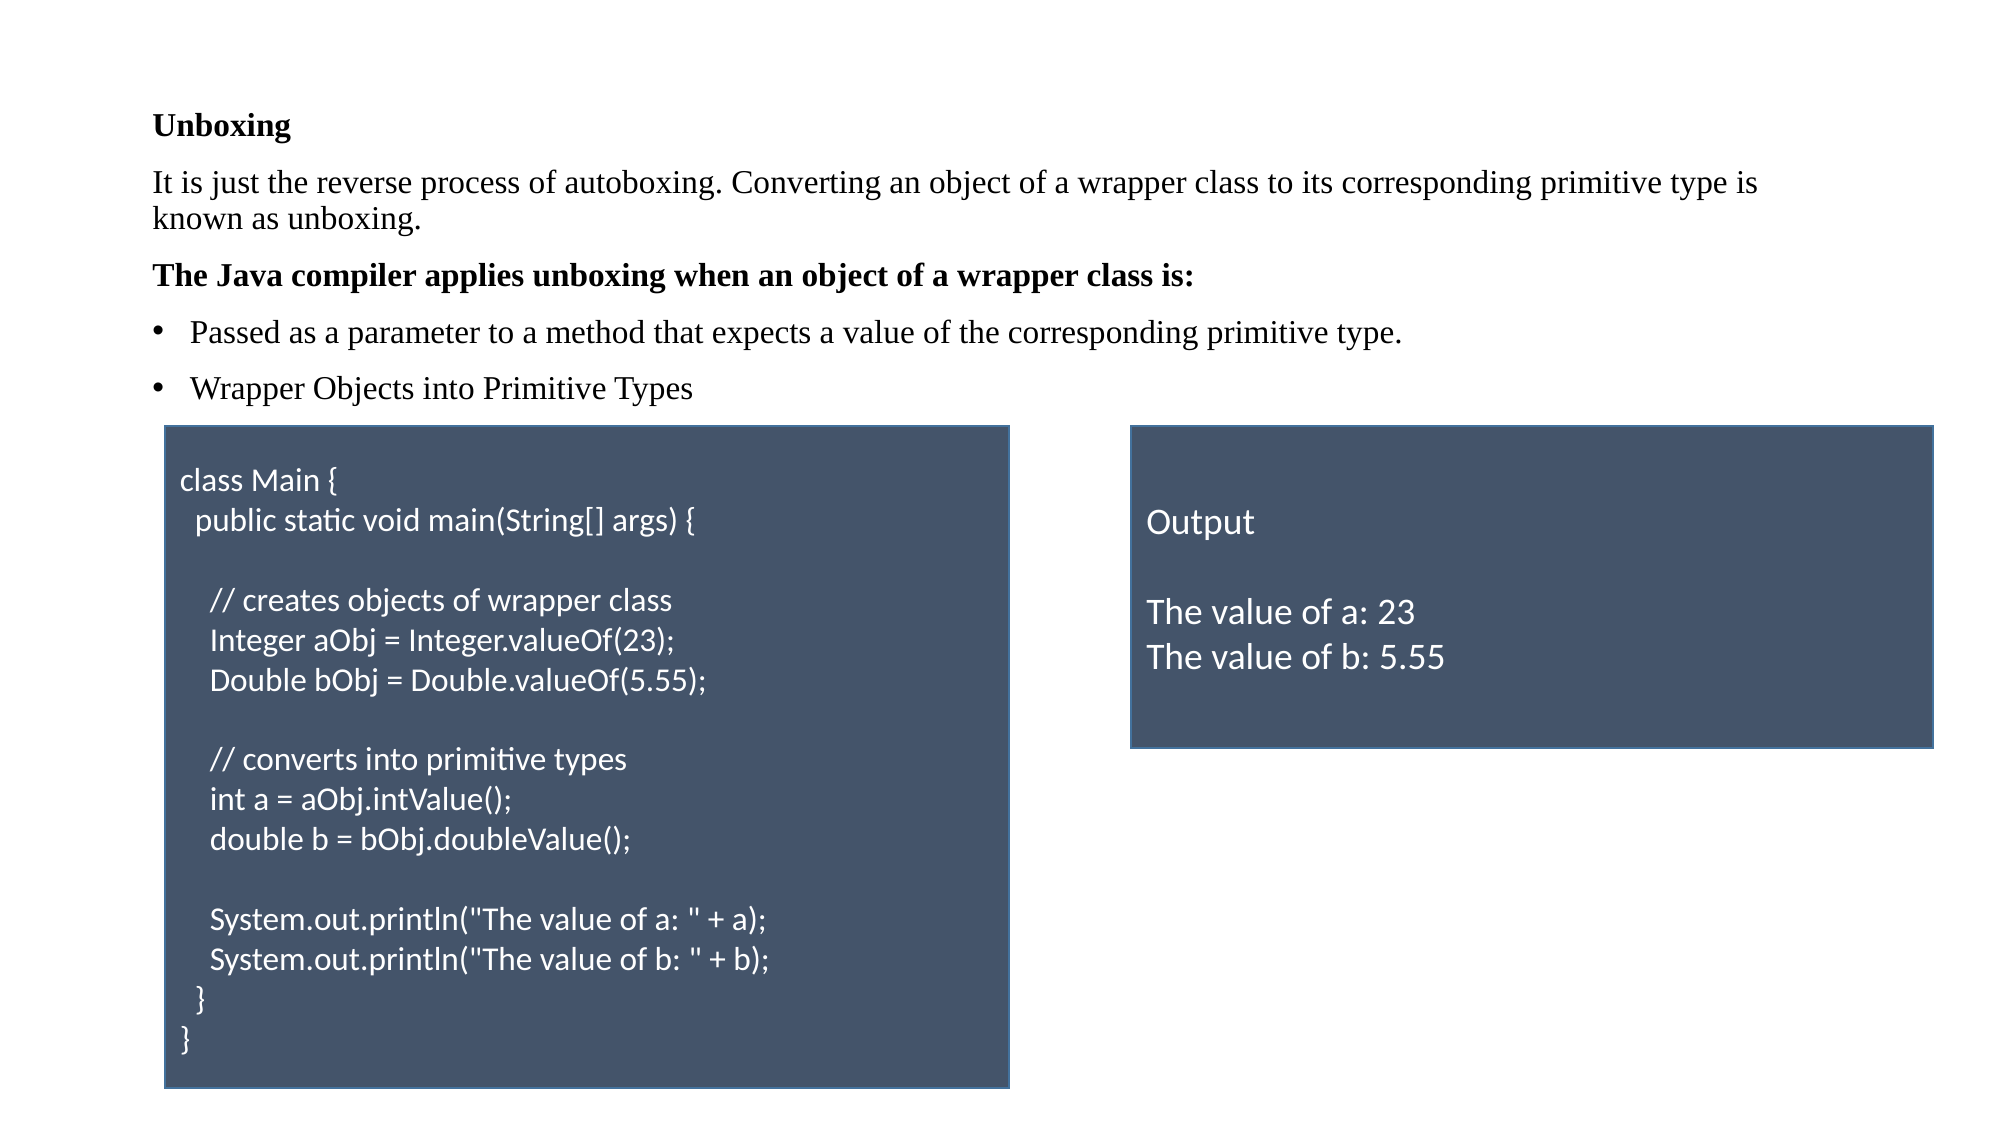

Unboxing
It is just the reverse process of autoboxing. Converting an object of a wrapper class to its corresponding primitive type is known as unboxing.
The Java compiler applies unboxing when an object of a wrapper class is:
Passed as a parameter to a method that expects a value of the corresponding primitive type.
Wrapper Objects into Primitive Types

class Main {
  public static void main(String[] args) {

    // creates objects of wrapper class
    Integer aObj = Integer.valueOf(23);
    Double bObj = Double.valueOf(5.55);

    // converts into primitive types
    int a = aObj.intValue();
    double b = bObj.doubleValue();

    System.out.println("The value of a: " + a);
    System.out.println("The value of b: " + b);
  }
}
Output

The value of a: 23
The value of b: 5.55